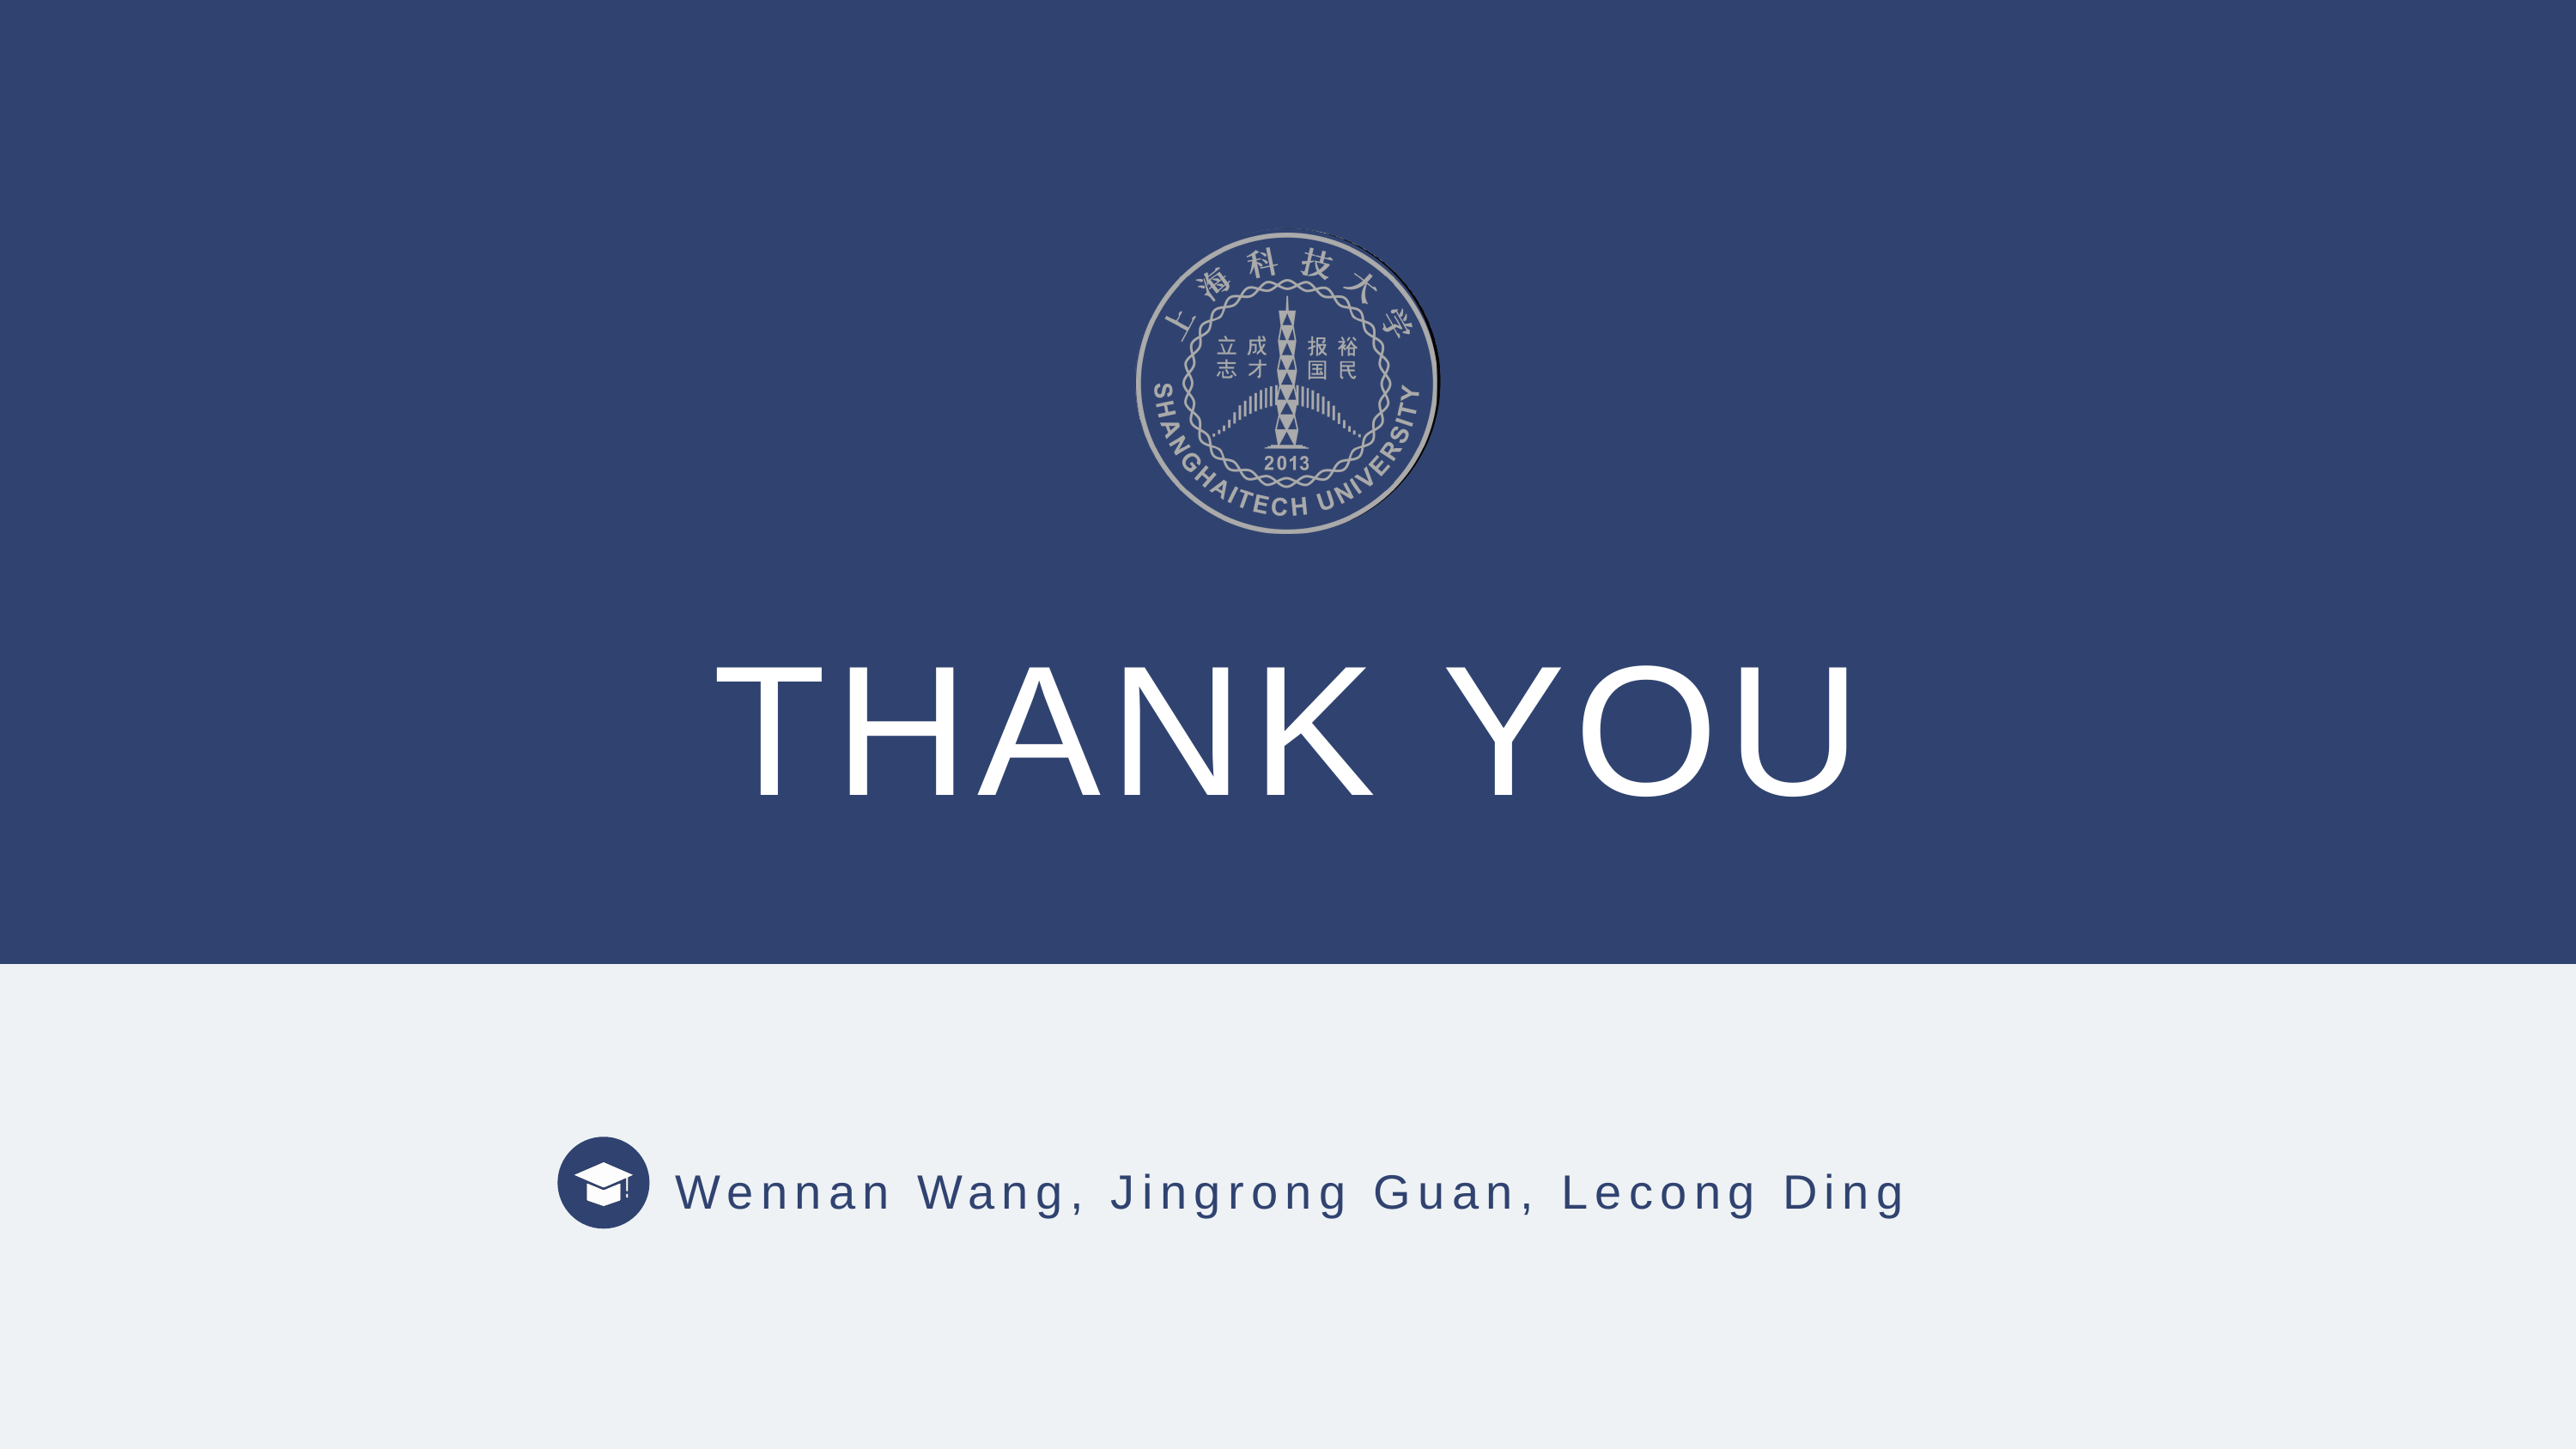

THANK YOU

Wennan Wang, Jingrong Guan, Lecong Ding